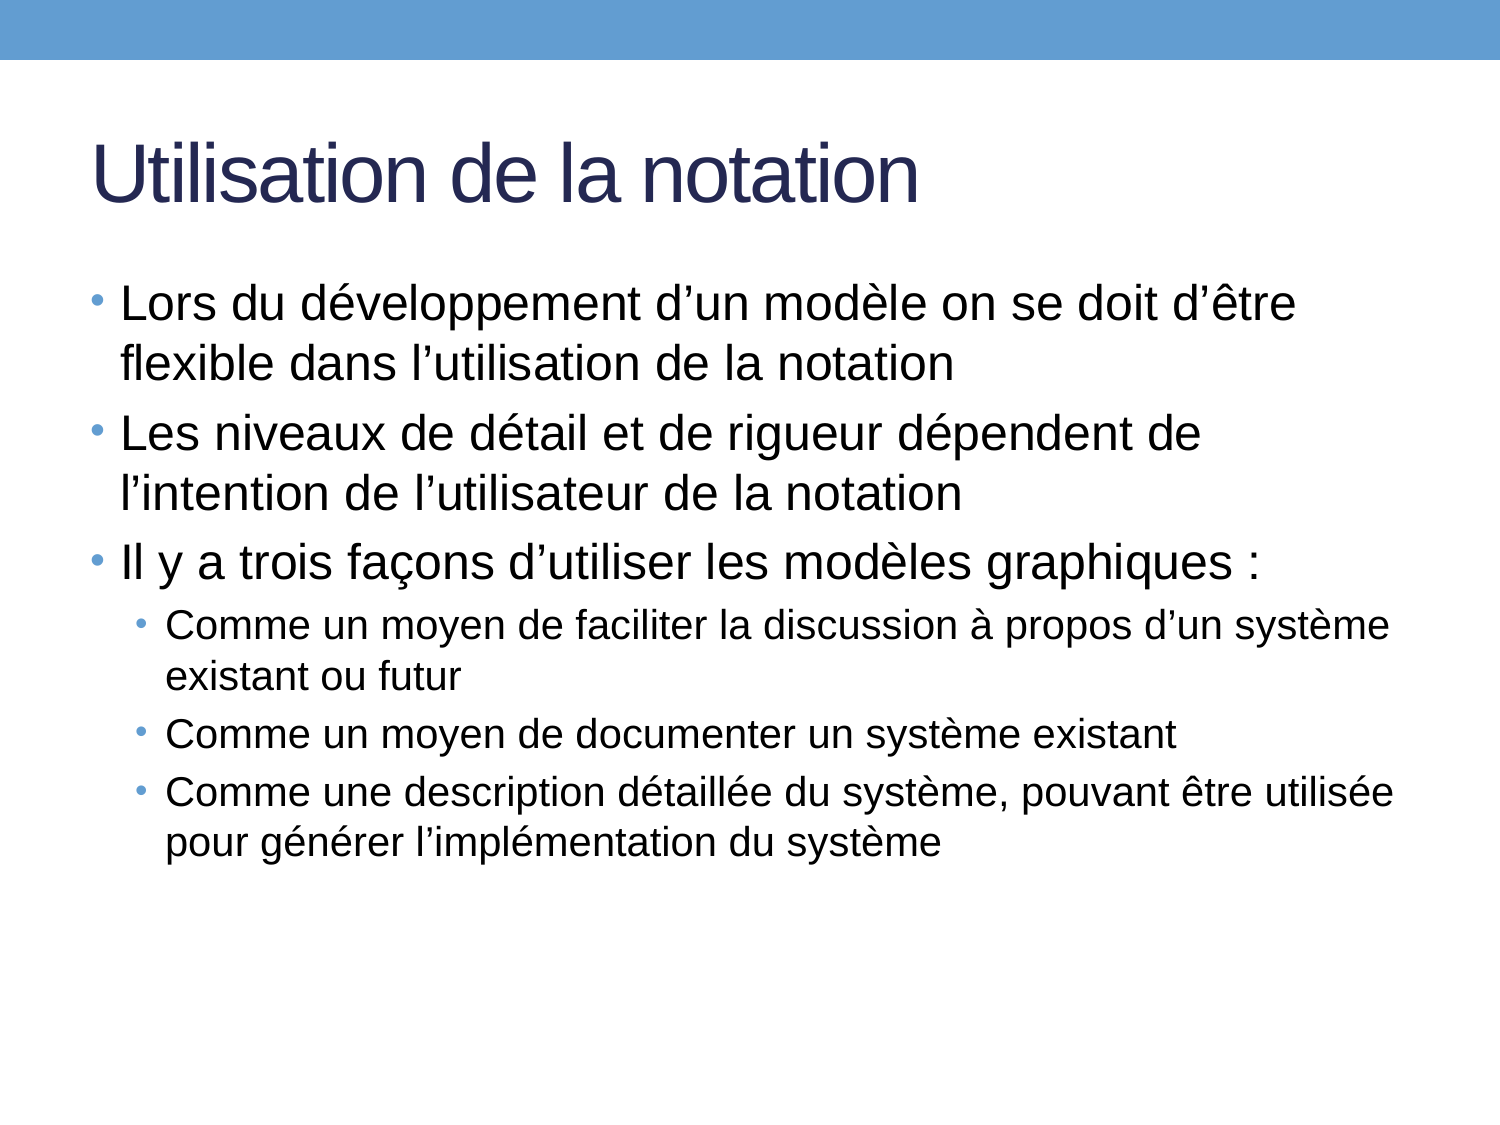

# Utilisation de la notation
Lors du développement d’un modèle on se doit d’être flexible dans l’utilisation de la notation
Les niveaux de détail et de rigueur dépendent de l’intention de l’utilisateur de la notation
Il y a trois façons d’utiliser les modèles graphiques :
Comme un moyen de faciliter la discussion à propos d’un système existant ou futur
Comme un moyen de documenter un système existant
Comme une description détaillée du système, pouvant être utilisée pour générer l’implémentation du système